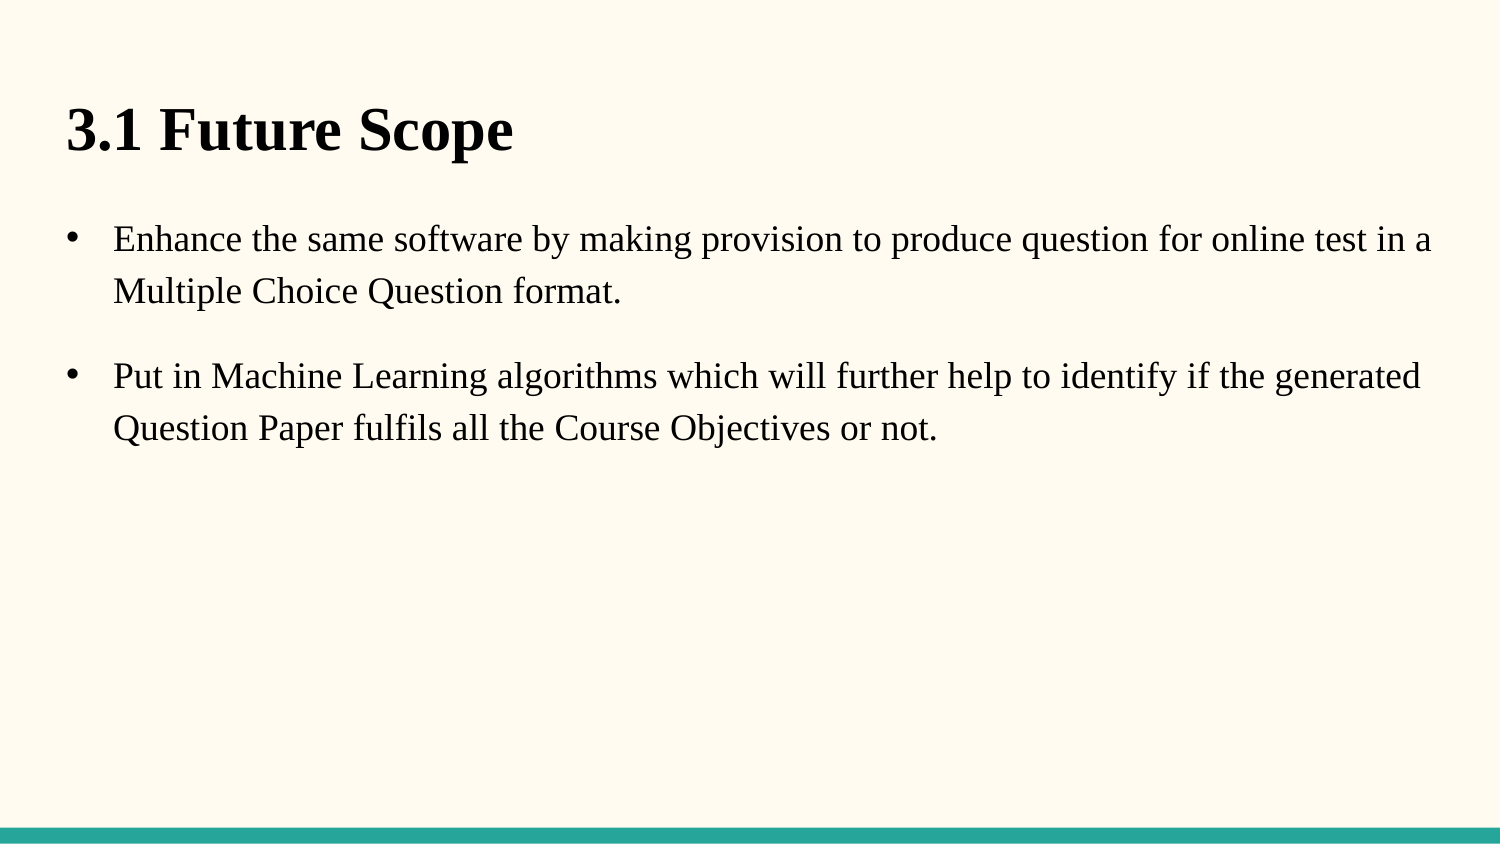

# 3.1 Future Scope
Enhance the same software by making provision to produce question for online test in a Multiple Choice Question format.
Put in Machine Learning algorithms which will further help to identify if the generated Question Paper fulfils all the Course Objectives or not.